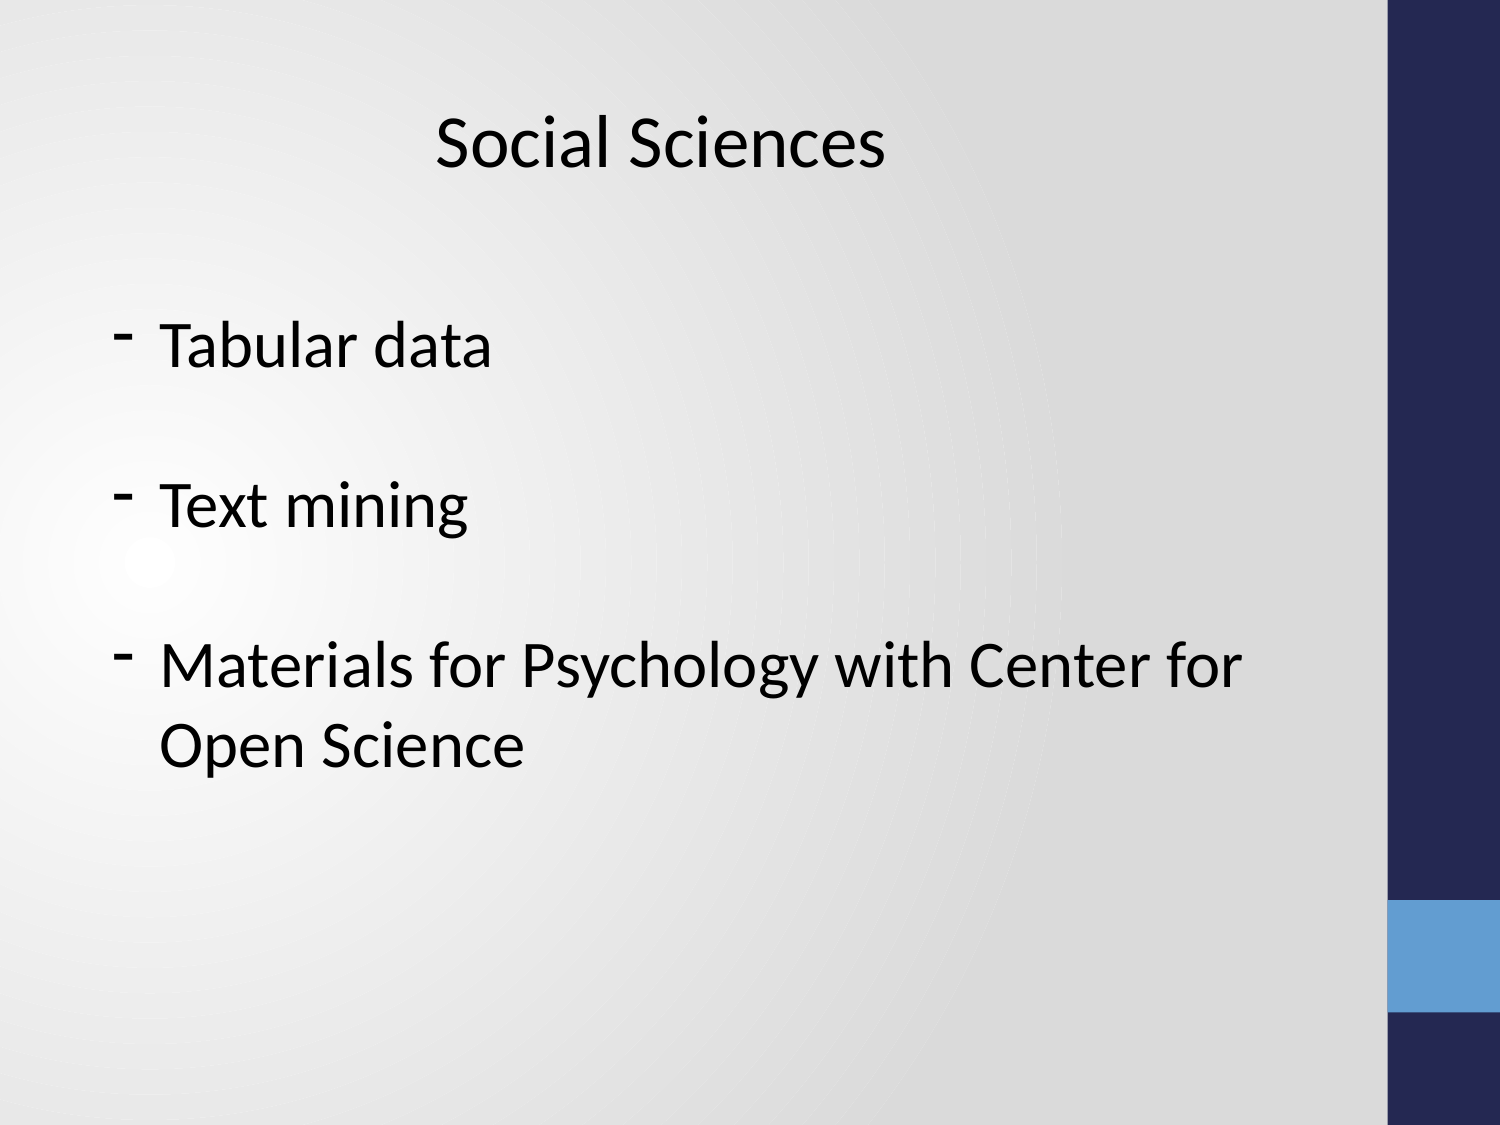

Social Sciences
Tabular data

Text mining

Materials for Psychology with Center for Open Science